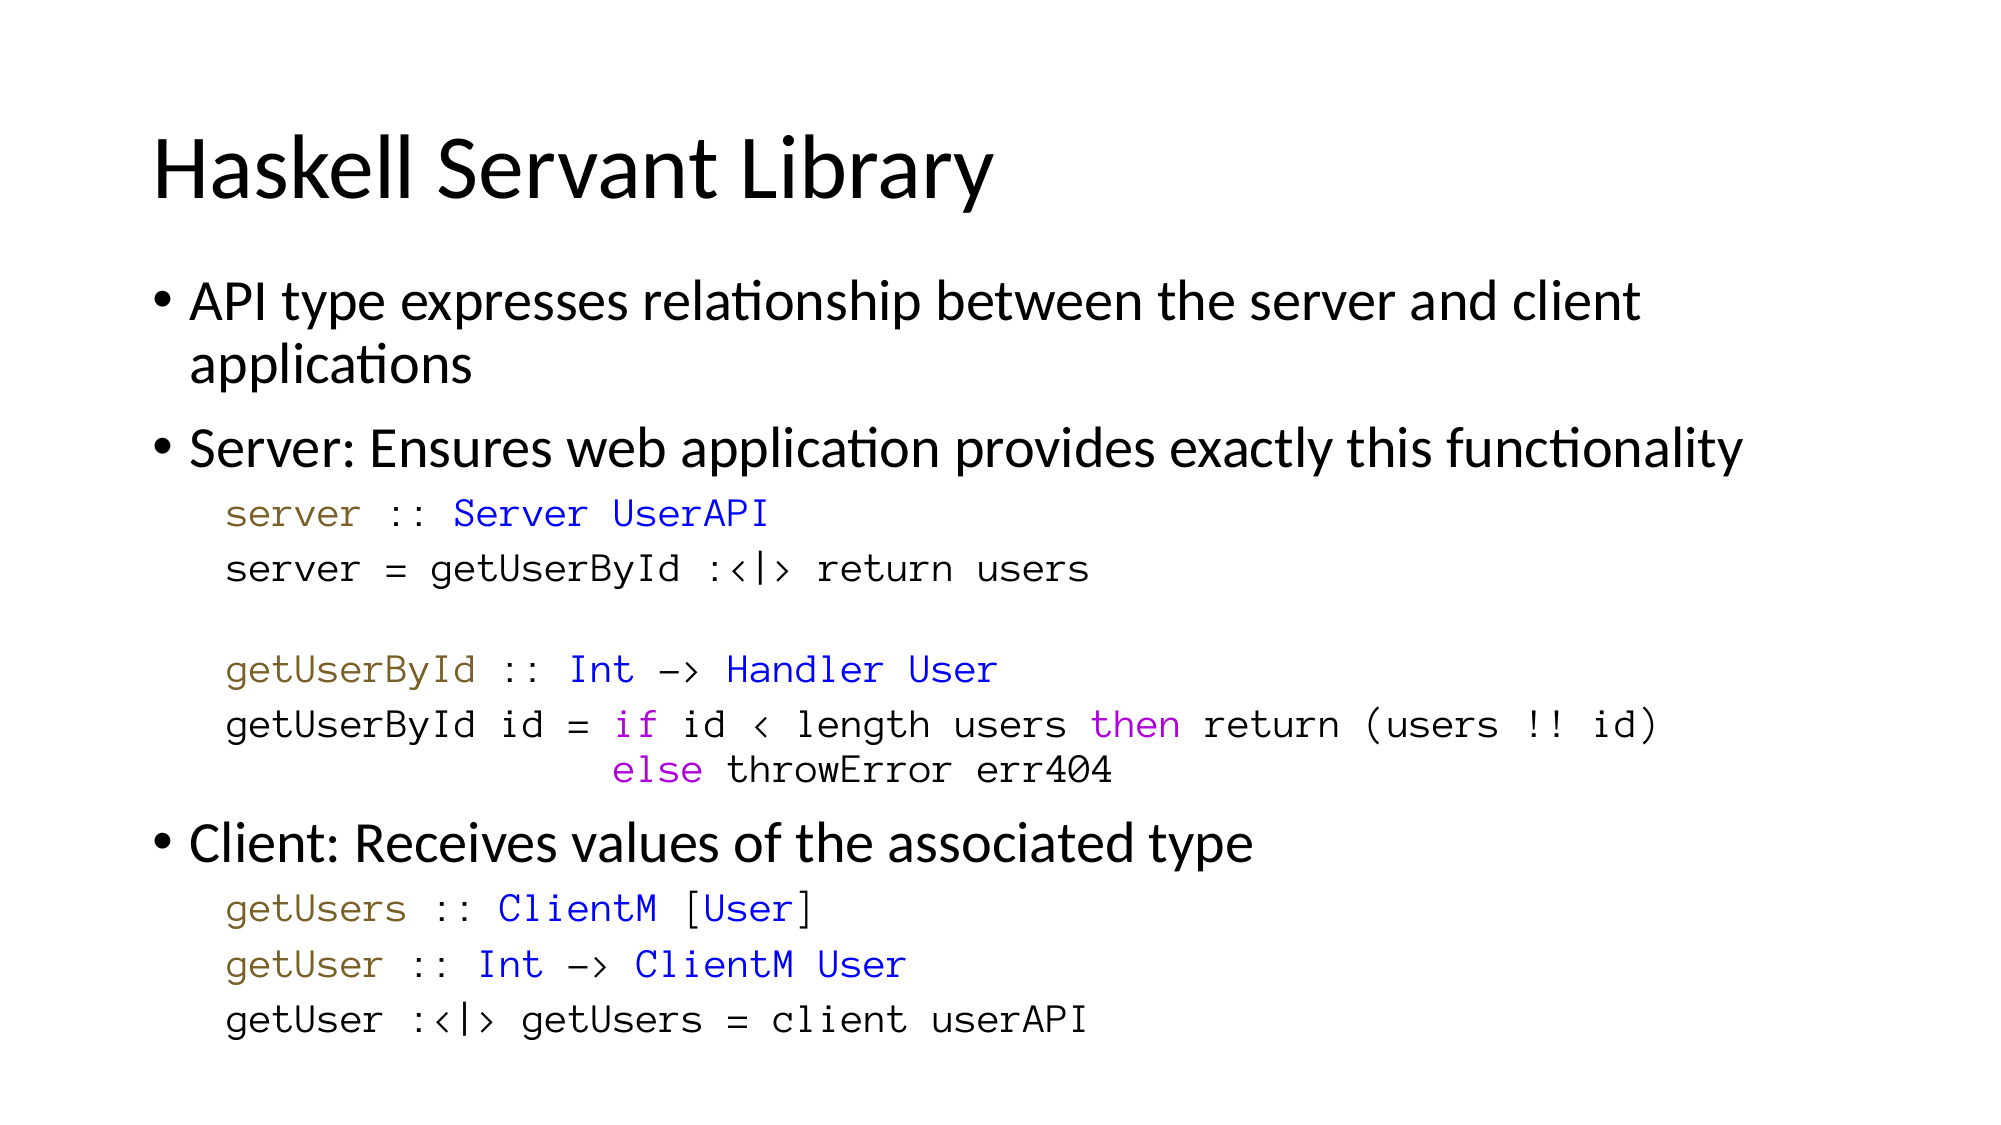

# Haskell Servant Library
API type expresses relationship between the server and client applications
Server: Ensures web application provides exactly this functionality
server :: Server UserAPI
server = getUserById :<|> return users
getUserById :: Int -> Handler User
getUserById id = if id < length users then return (users !! id)
                 else throwError err404
Client: Receives values of the associated type
getUsers :: ClientM [User]
getUser :: Int -> ClientM User
getUser :<|> getUsers = client userAPI